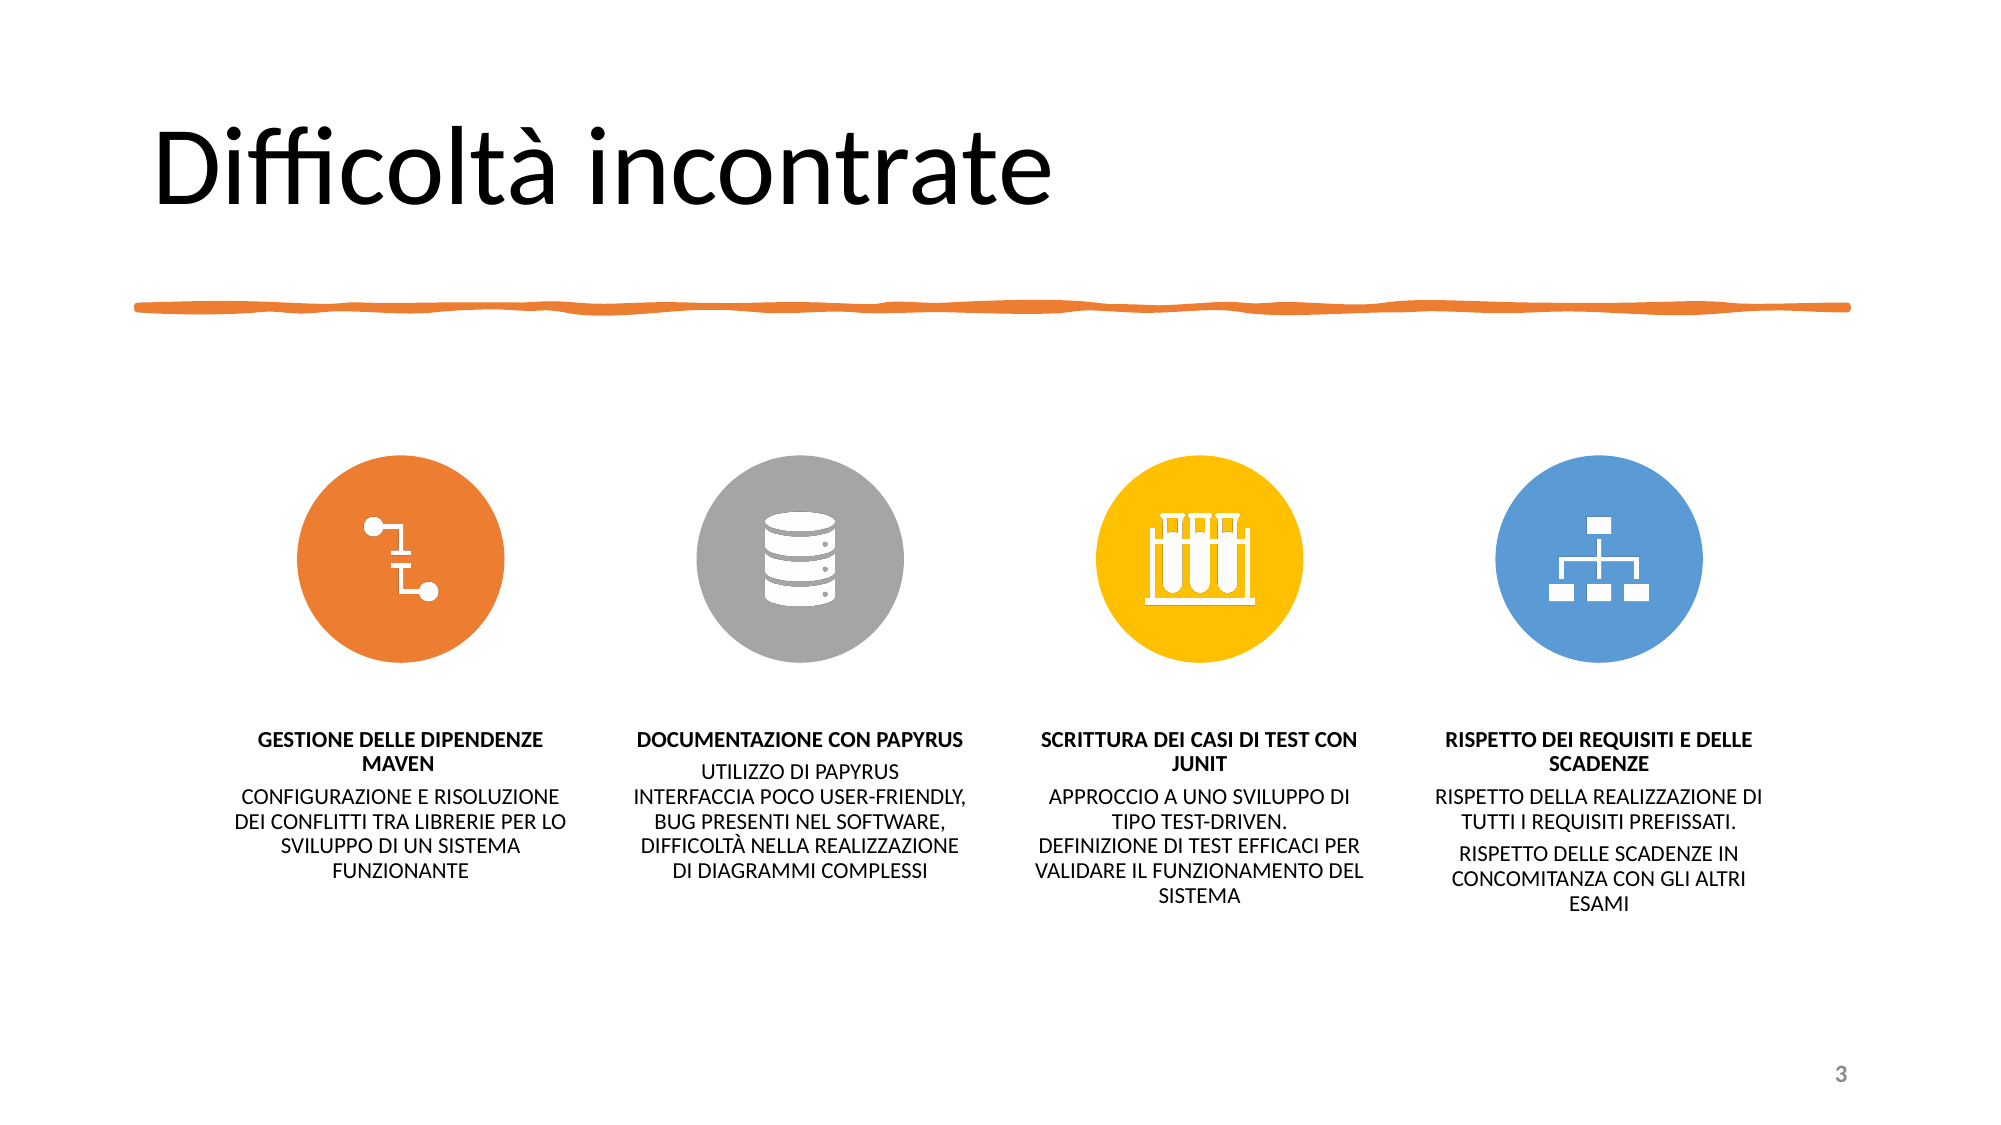

# Difficoltà incontrate

Gestione delle dipendenze Maven
Configurazione e risoluzione dei conflitti tra librerie per lo sviluppo di un sistema funzionante
Documentazione con Papyrus
Utilizzo di Papyrus
interfaccia poco user-friendly, bug presenti nel software, difficoltà nella realizzazione di diagrammi complessi
Scrittura dei casi di test con Junit
Approccio a uno sviluppo di tipo test-driven.
Definizione di test efficaci per validare il funzionamento del sistema
Rispetto dei requisiti e delle scadenze
Rispetto della realizzazione di tutti i requisiti prefissati.
Rispetto delle scadenze in concomitanza con gli altri esami
3